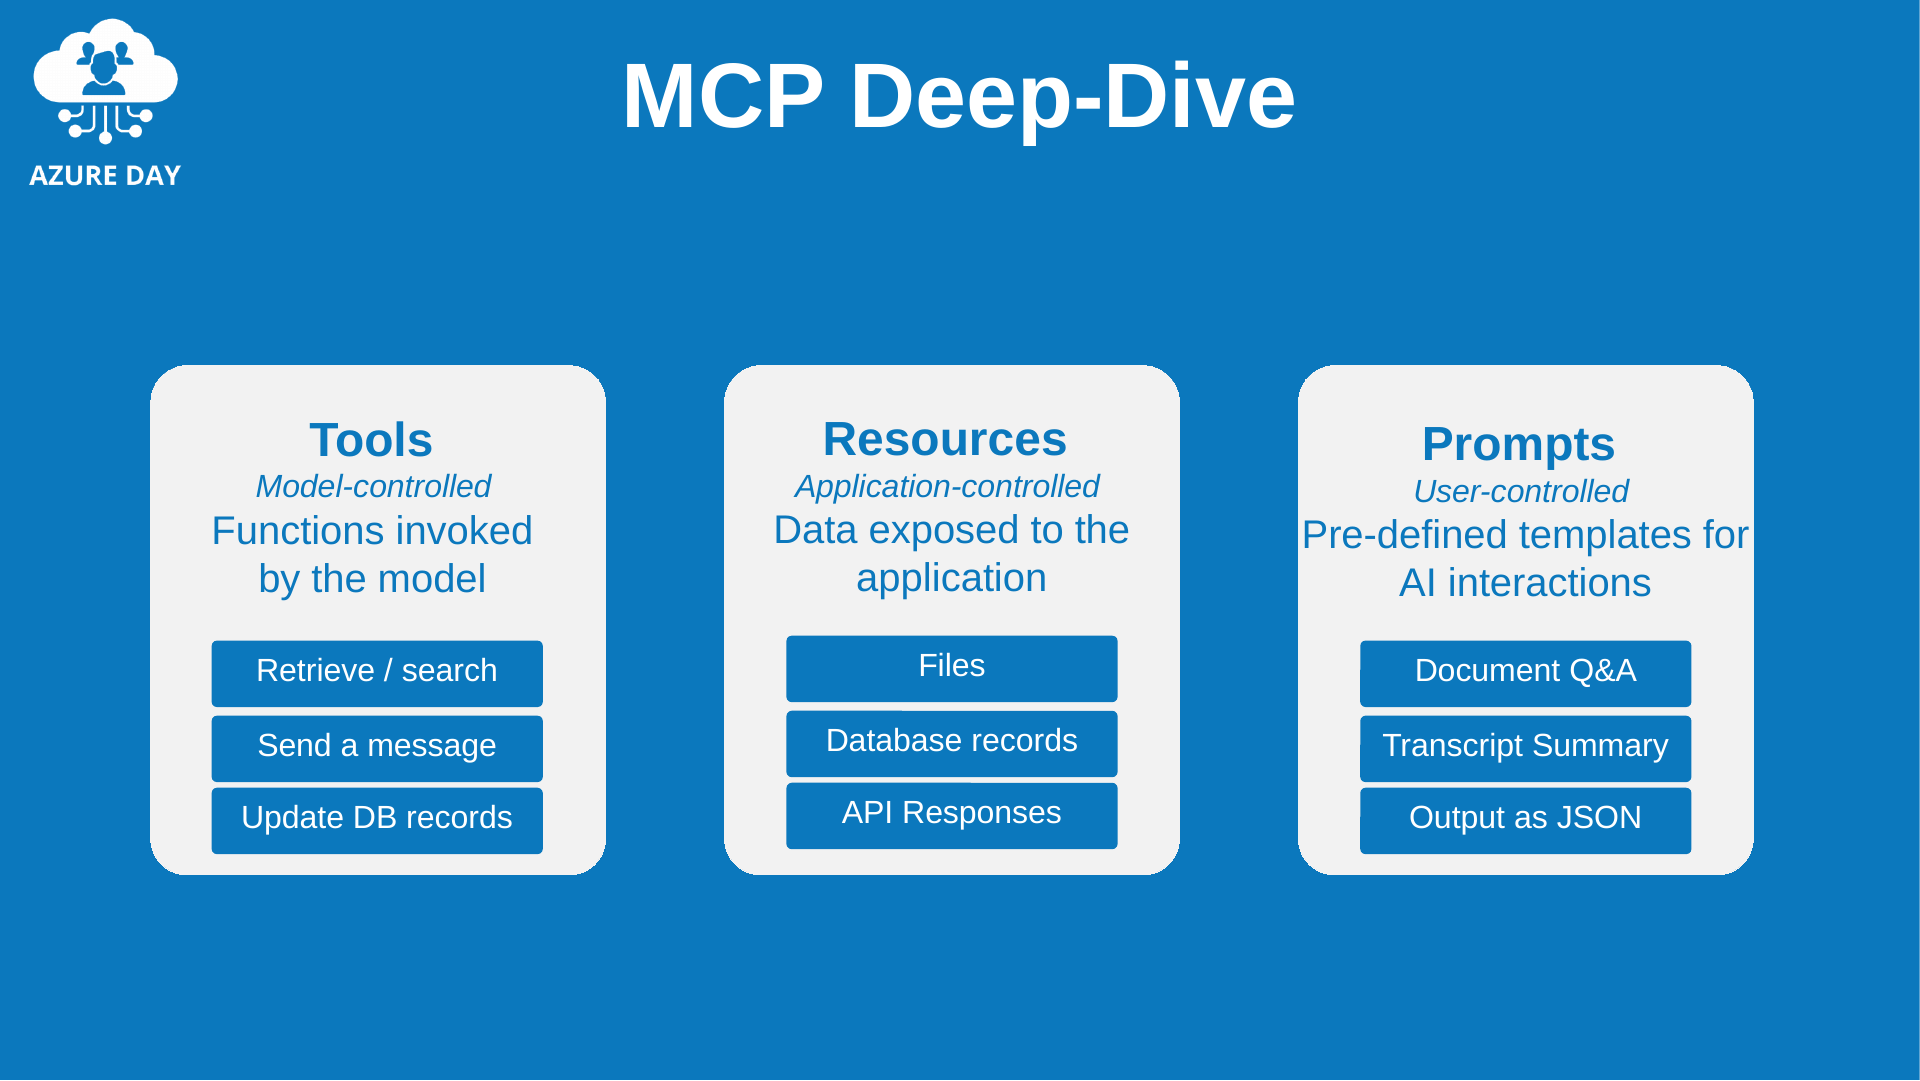

# MCP Deep-Dive

Tools
Model-controlled
Functions invoked
by the model
Retrieve / search
Send a message
Update DB records

Resources
Application-controlled
Data exposed to the application
Files
Database records
API Responses

Prompts
User-controlled
Pre-defined templates for AI interactions
Document Q&A
Transcript Summary
Output as JSON